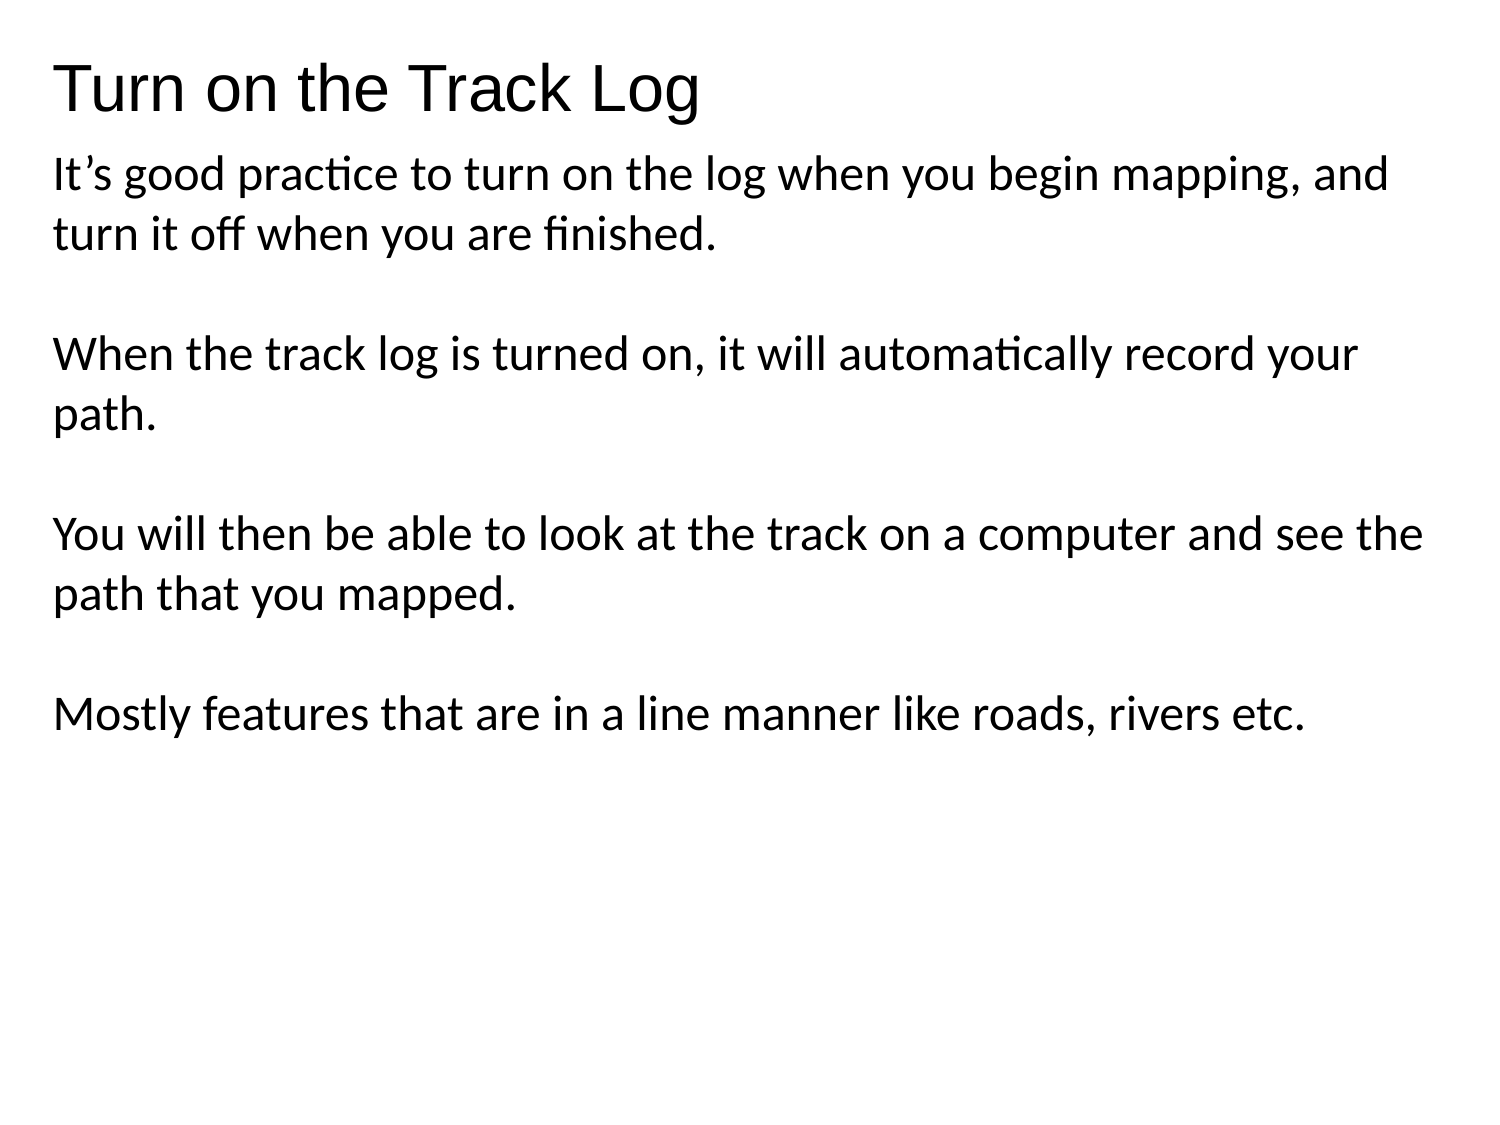

Turn on the Track Log
It’s good practice to turn on the log when you begin mapping, and turn it off when you are finished.

When the track log is turned on, it will automatically record your path.

You will then be able to look at the track on a computer and see the path that you mapped.

Mostly features that are in a line manner like roads, rivers etc.